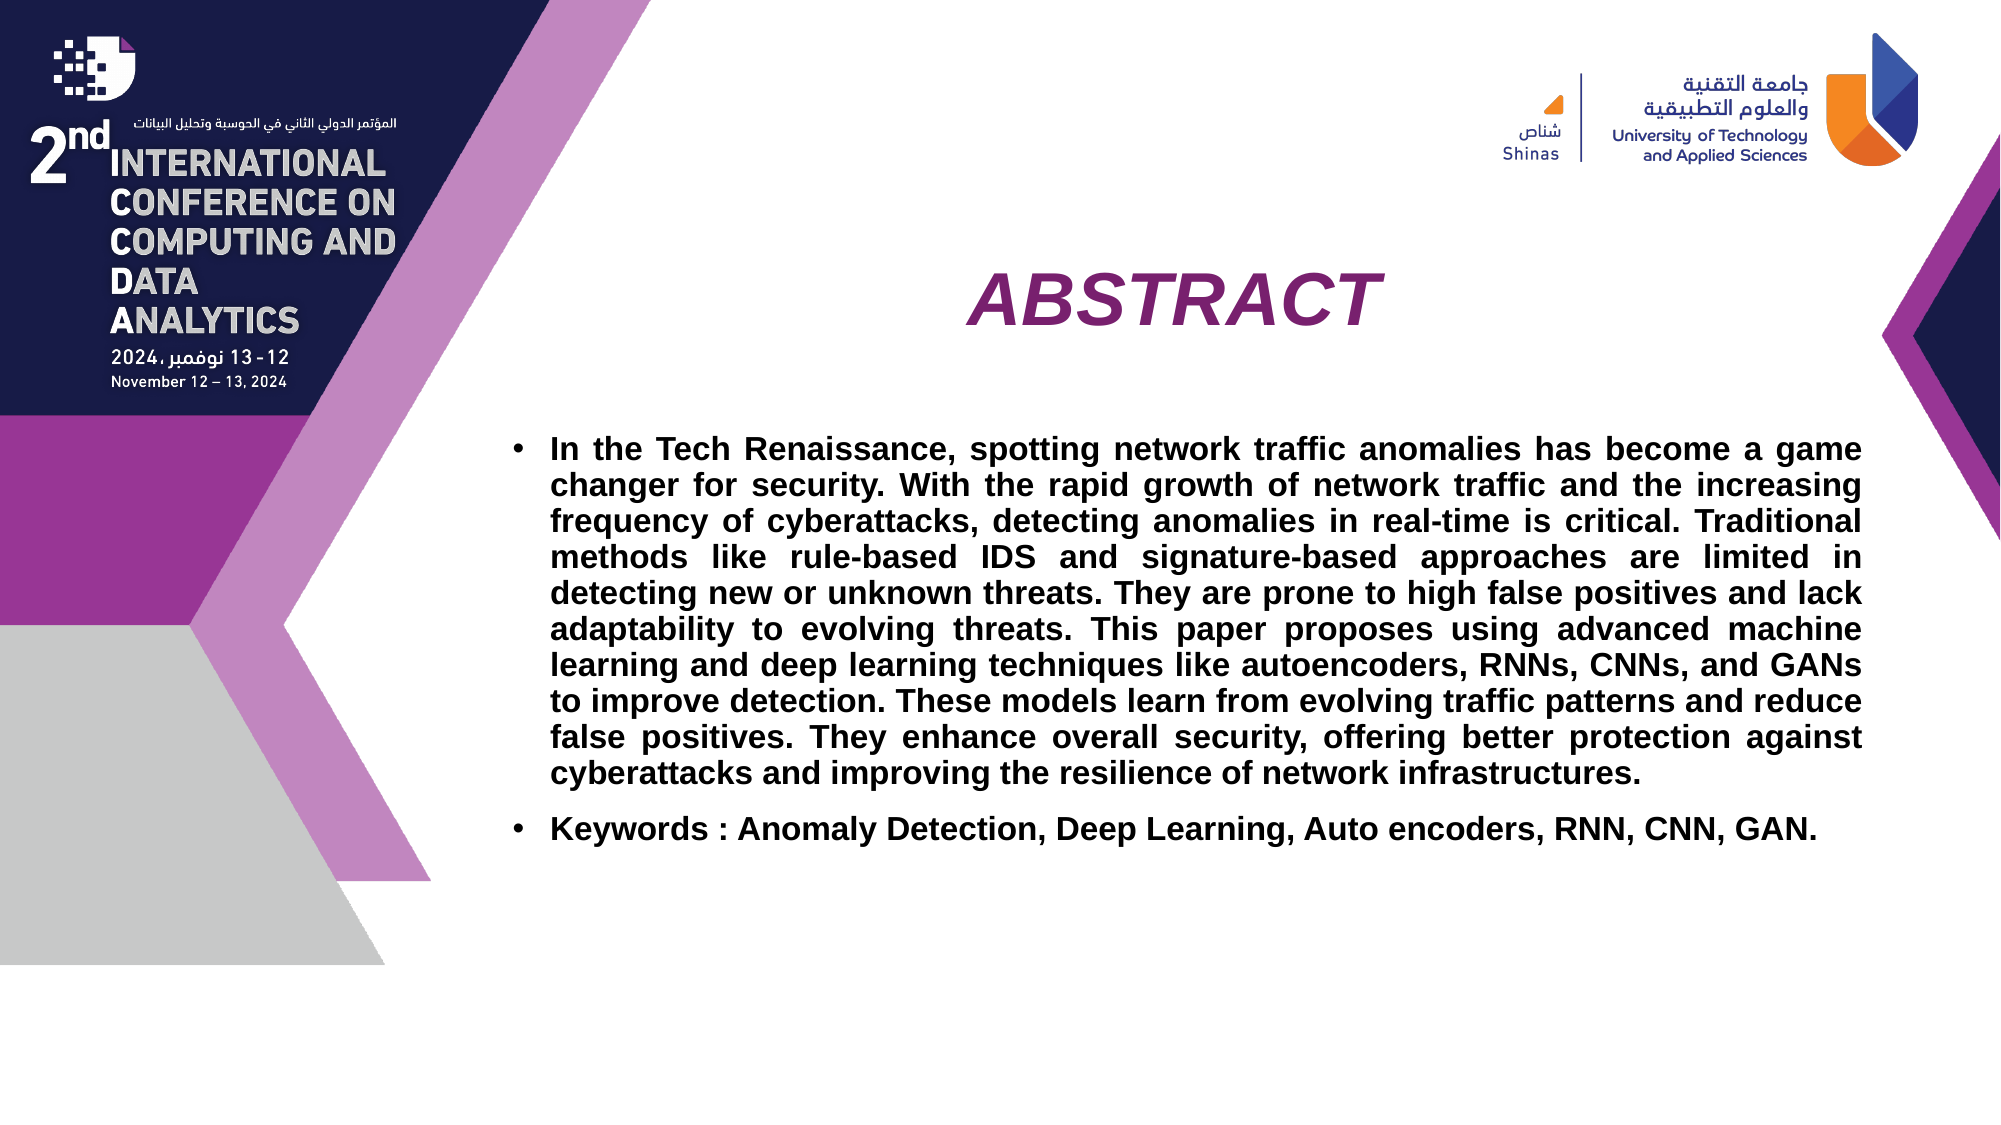

# ABSTRACT
In the Tech Renaissance, spotting network traffic anomalies has become a game changer for security. With the rapid growth of network traffic and the increasing frequency of cyberattacks, detecting anomalies in real-time is critical. Traditional methods like rule-based IDS and signature-based approaches are limited in detecting new or unknown threats. They are prone to high false positives and lack adaptability to evolving threats. This paper proposes using advanced machine learning and deep learning techniques like autoencoders, RNNs, CNNs, and GANs to improve detection. These models learn from evolving traffic patterns and reduce false positives. They enhance overall security, offering better protection against cyberattacks and improving the resilience of network infrastructures.
Keywords : Anomaly Detection, Deep Learning, Auto encoders, RNN, CNN, GAN.